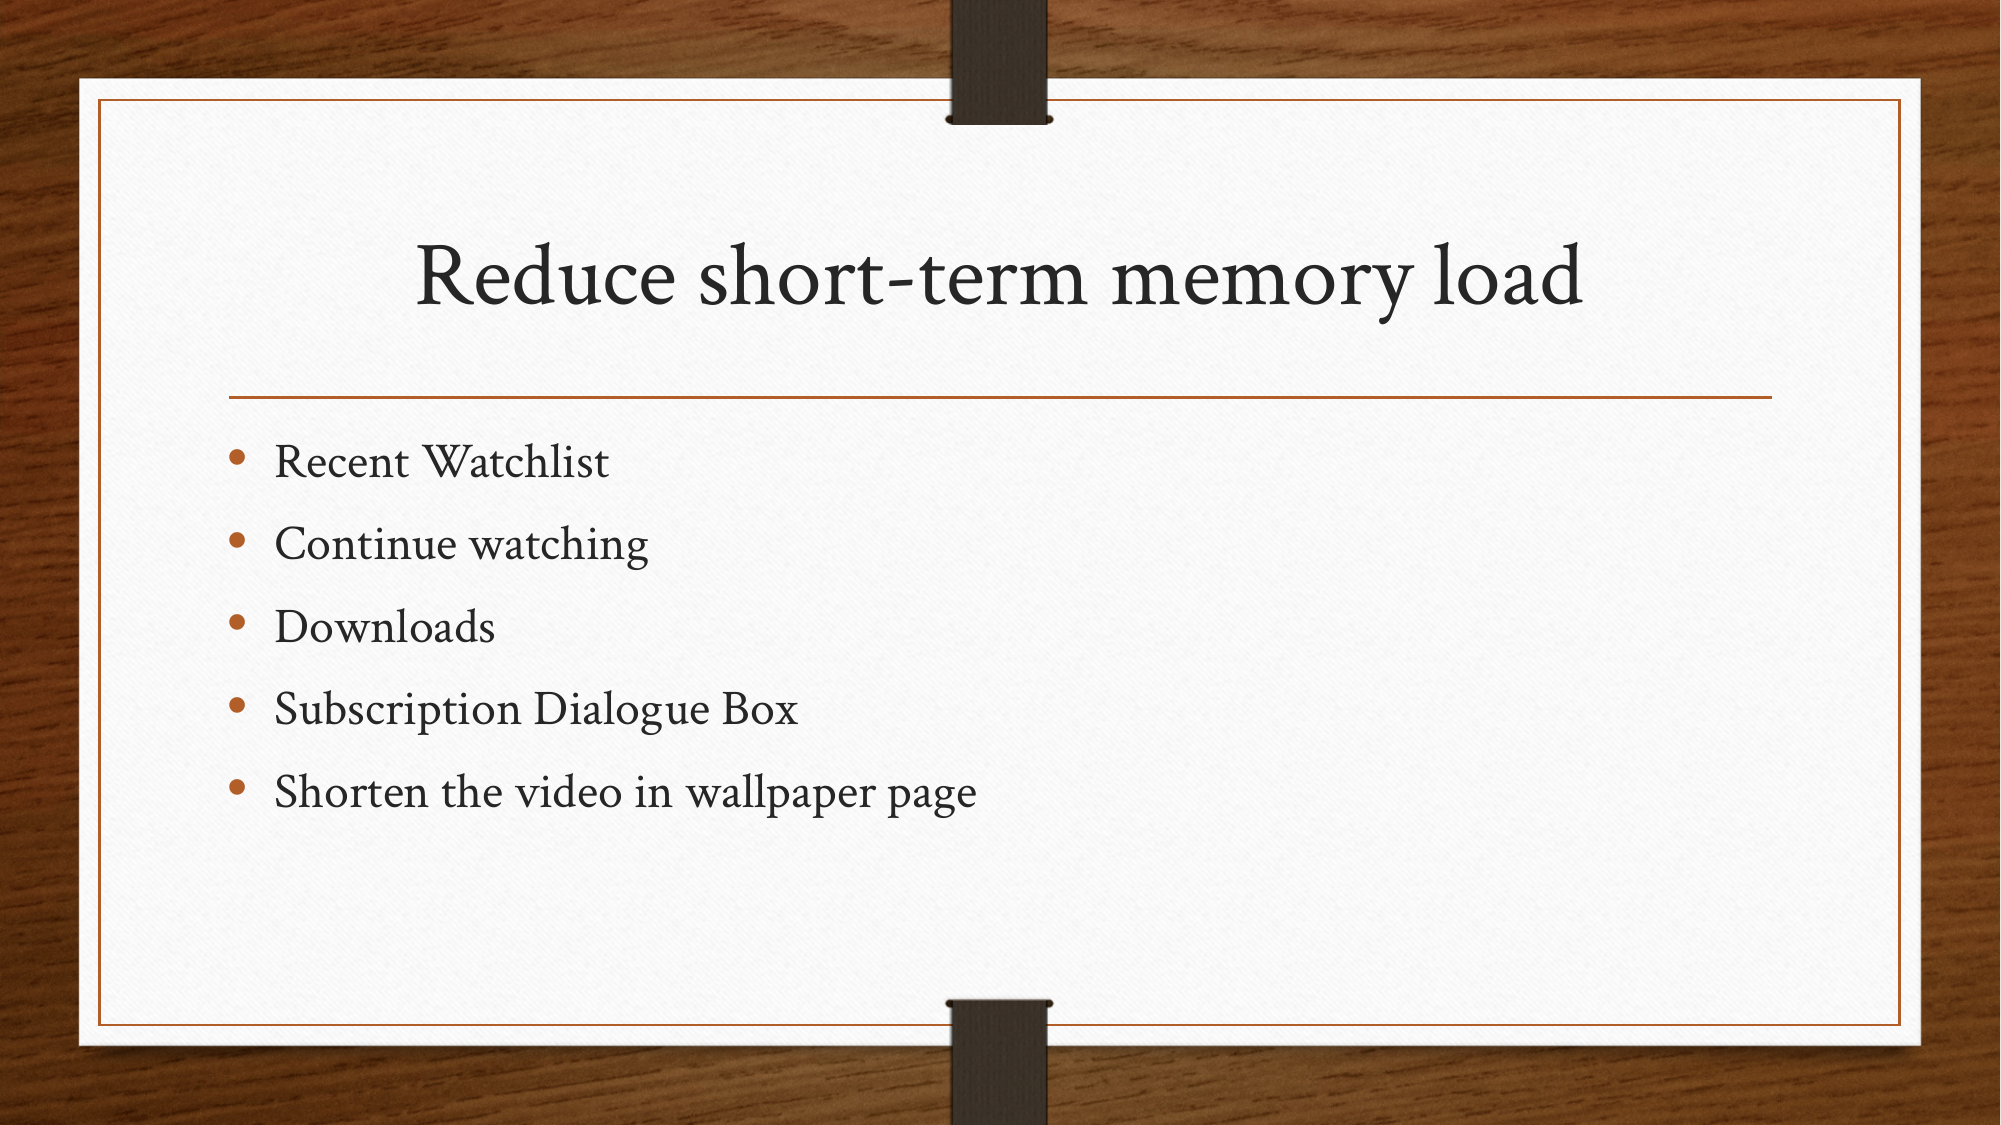

# Reduce short-term memory load
Recent Watchlist
Continue watching
Downloads
Subscription Dialogue Box
Shorten the video in wallpaper page